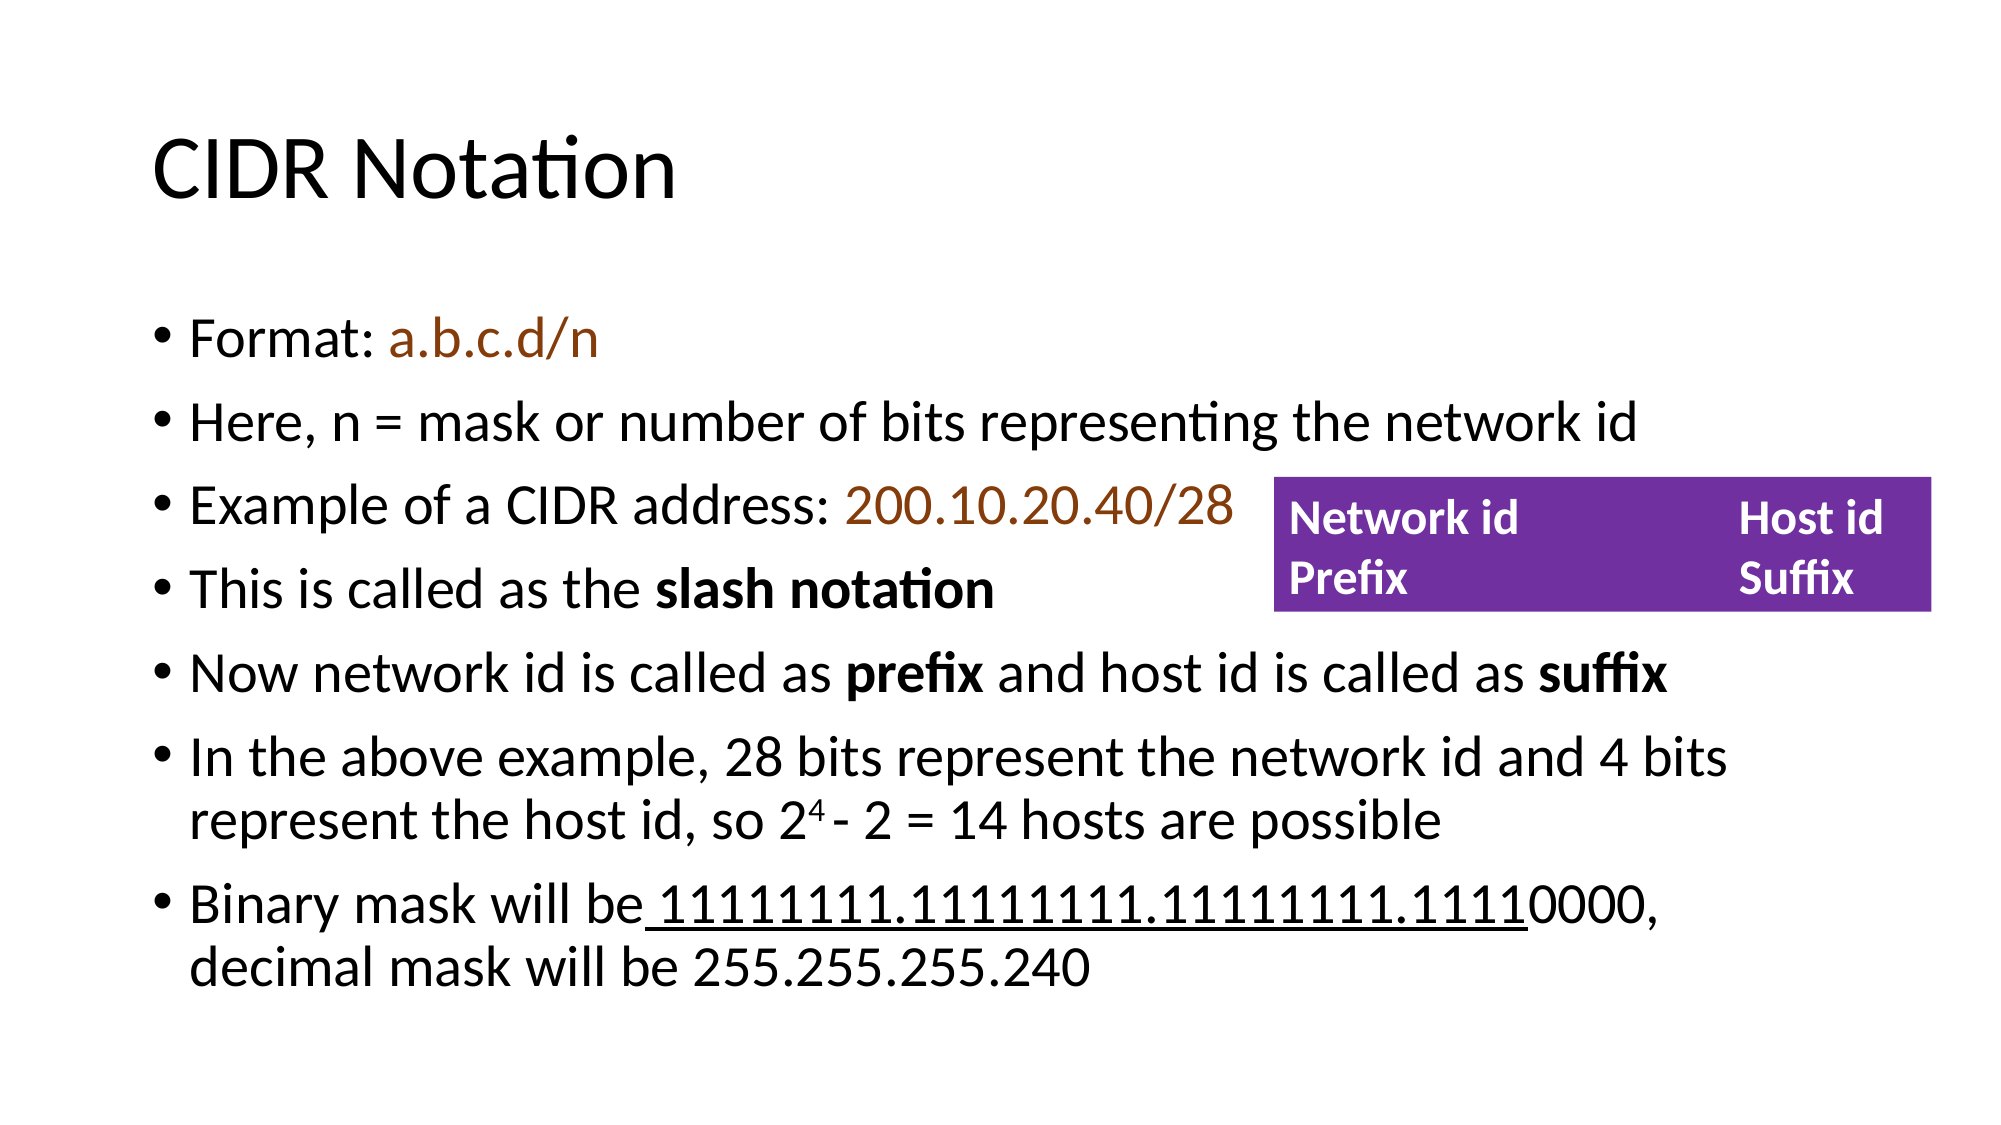

# CIDR Notation
Format: a.b.c.d/n
Here, n = mask or number of bits representing the network id
Example of a CIDR address: 200.10.20.40/28
This is called as the slash notation
Now network id is called as prefix and host id is called as suffix
In the above example, 28 bits represent the network id and 4 bits represent the host id, so 24 - 2 = 14 hosts are possible
Binary mask will be 11111111.11111111.11111111.11110000, decimal mask will be 255.255.255.240
Network id		Host id
Prefix			Suffix